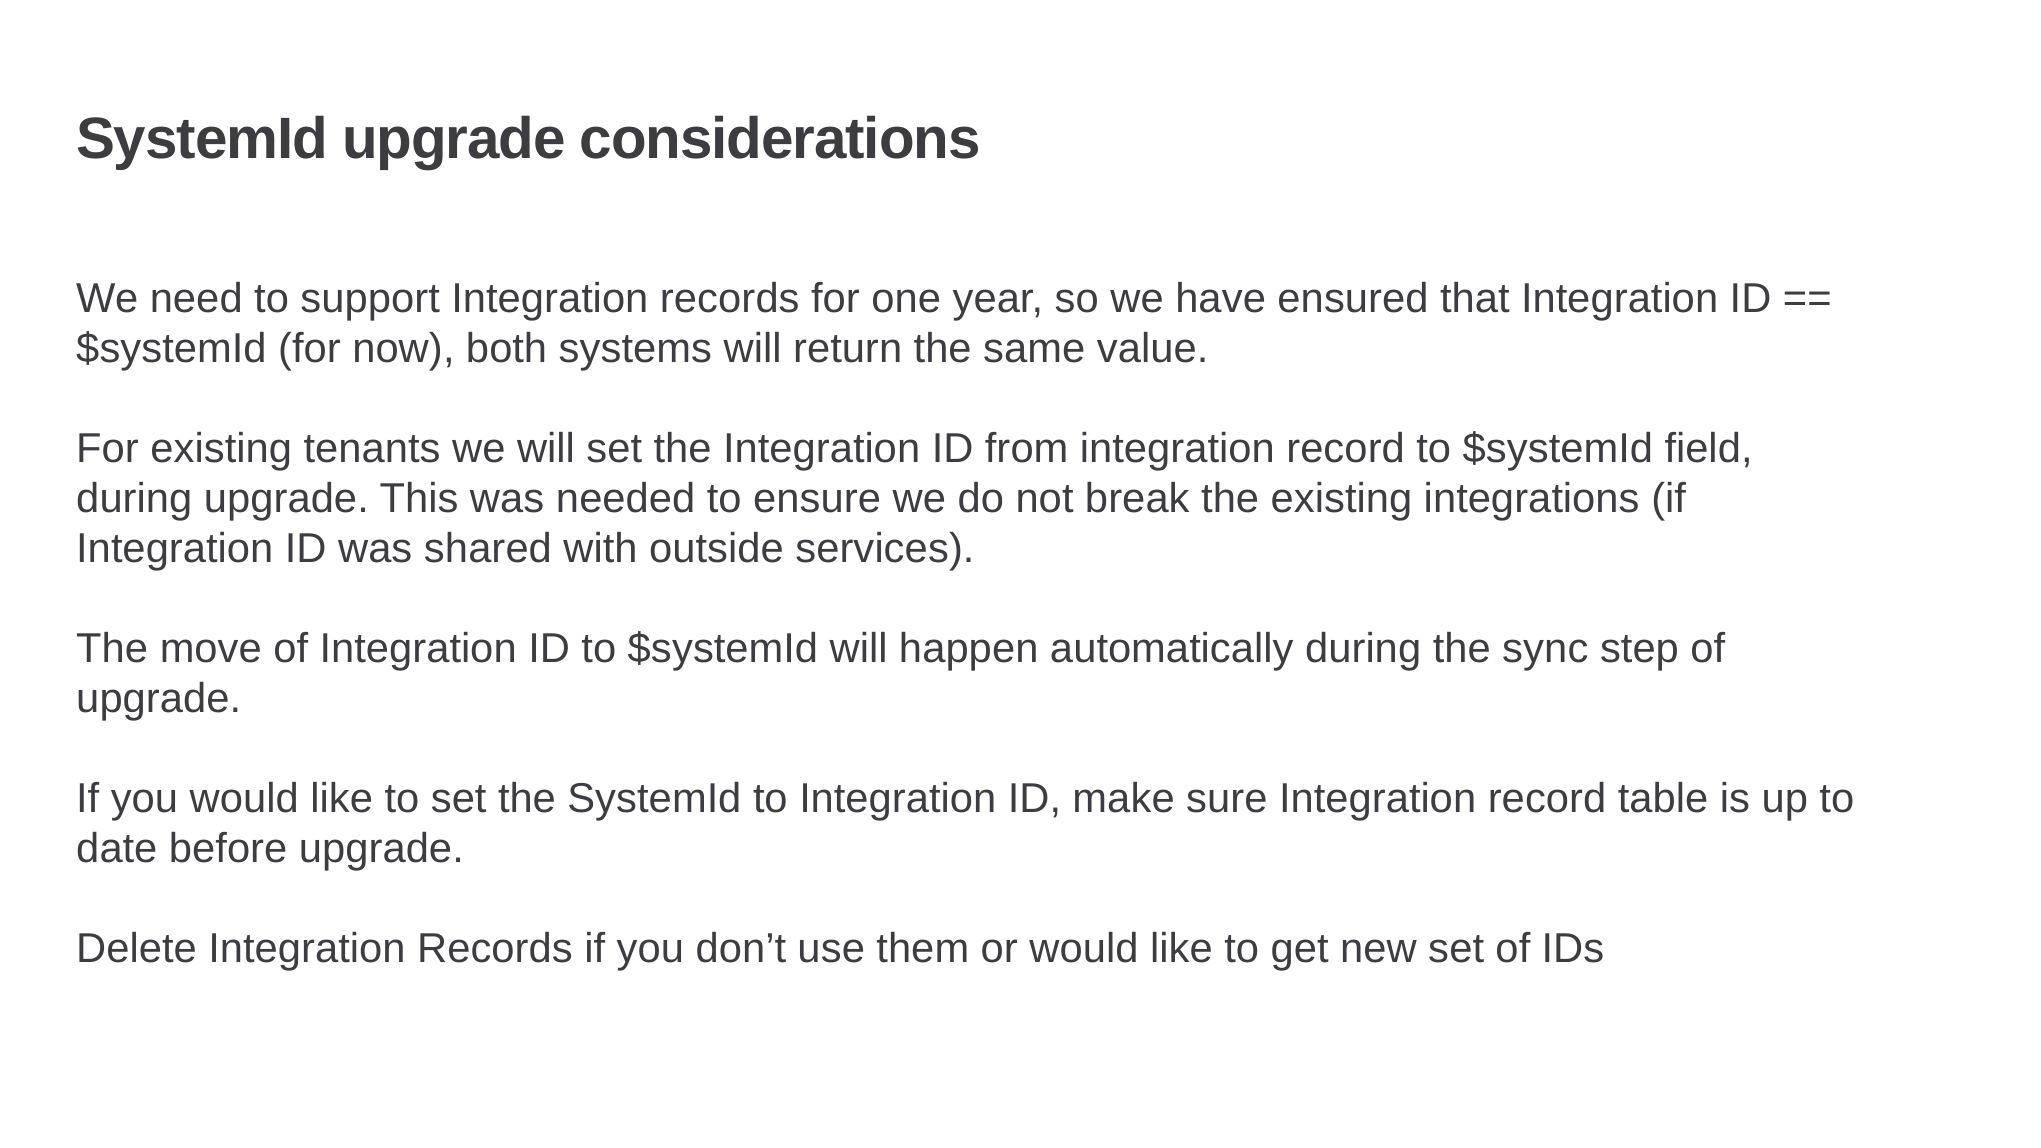

# SystemId upgrade considerations
We need to support Integration records for one year, so we have ensured that Integration ID == $systemId (for now), both systems will return the same value.

For existing tenants we will set the Integration ID from integration record to $systemId field, during upgrade. This was needed to ensure we do not break the existing integrations (if Integration ID was shared with outside services).

The move of Integration ID to $systemId will happen automatically during the sync step of upgrade.

If you would like to set the SystemId to Integration ID, make sure Integration record table is up to date before upgrade.

Delete Integration Records if you don’t use them or would like to get new set of IDs